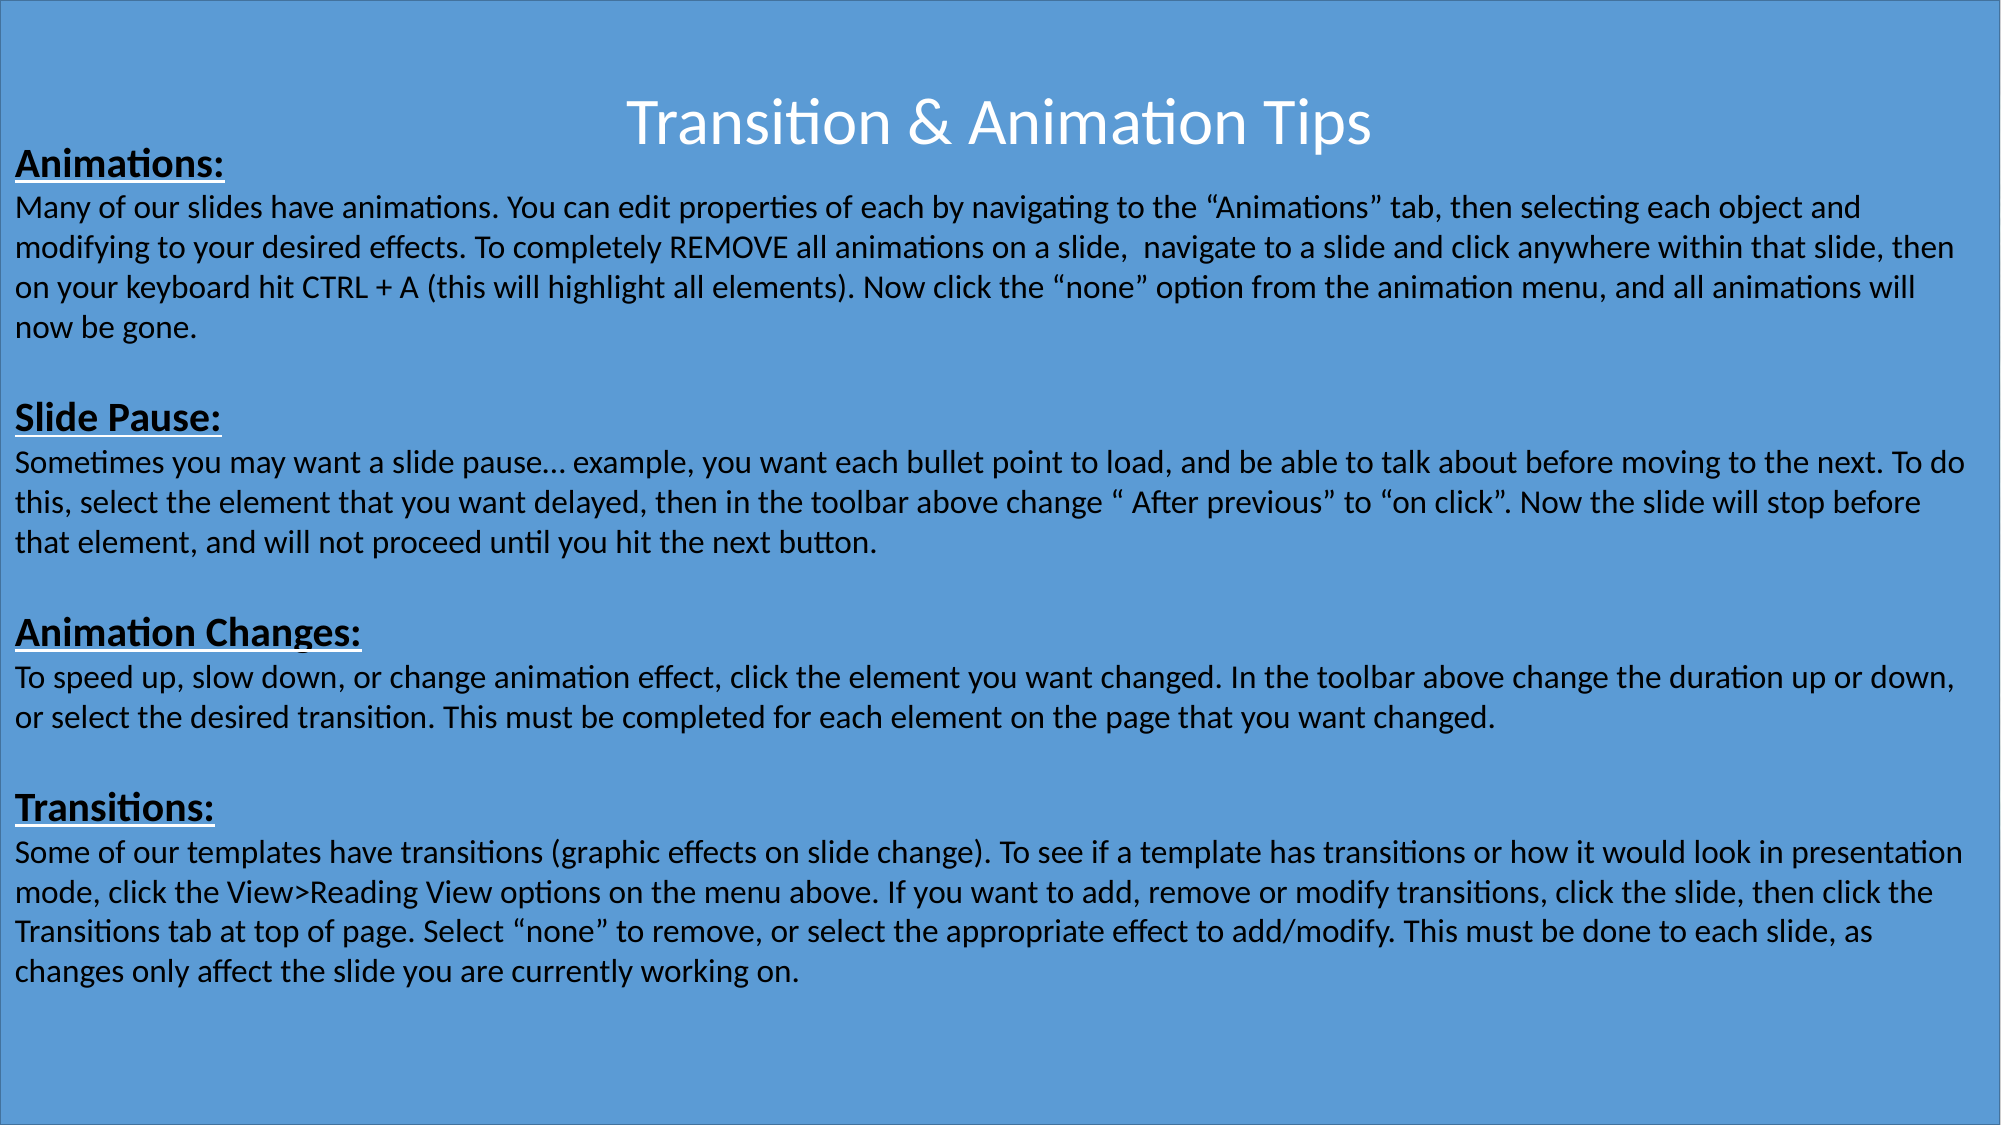

Animations:
Many of our slides have animations. You can edit properties of each by navigating to the “Animations” tab, then selecting each object and modifying to your desired effects. To completely REMOVE all animations on a slide,  navigate to a slide and click anywhere within that slide, then on your keyboard hit CTRL + A (this will highlight all elements). Now click the “none” option from the animation menu, and all animations will now be gone.

Slide Pause:
Sometimes you may want a slide pause… example, you want each bullet point to load, and be able to talk about before moving to the next. To do this, select the element that you want delayed, then in the toolbar above change “ After previous” to “on click”. Now the slide will stop before that element, and will not proceed until you hit the next button.

Animation Changes:
To speed up, slow down, or change animation effect, click the element you want changed. In the toolbar above change the duration up or down, or select the desired transition. This must be completed for each element on the page that you want changed.

Transitions:
Some of our templates have transitions (graphic effects on slide change). To see if a template has transitions or how it would look in presentation mode, click the View>Reading View options on the menu above. If you want to add, remove or modify transitions, click the slide, then click the Transitions tab at top of page. Select “none” to remove, or select the appropriate effect to add/modify. This must be done to each slide, as changes only affect the slide you are currently working on.
Transition & Animation Tips